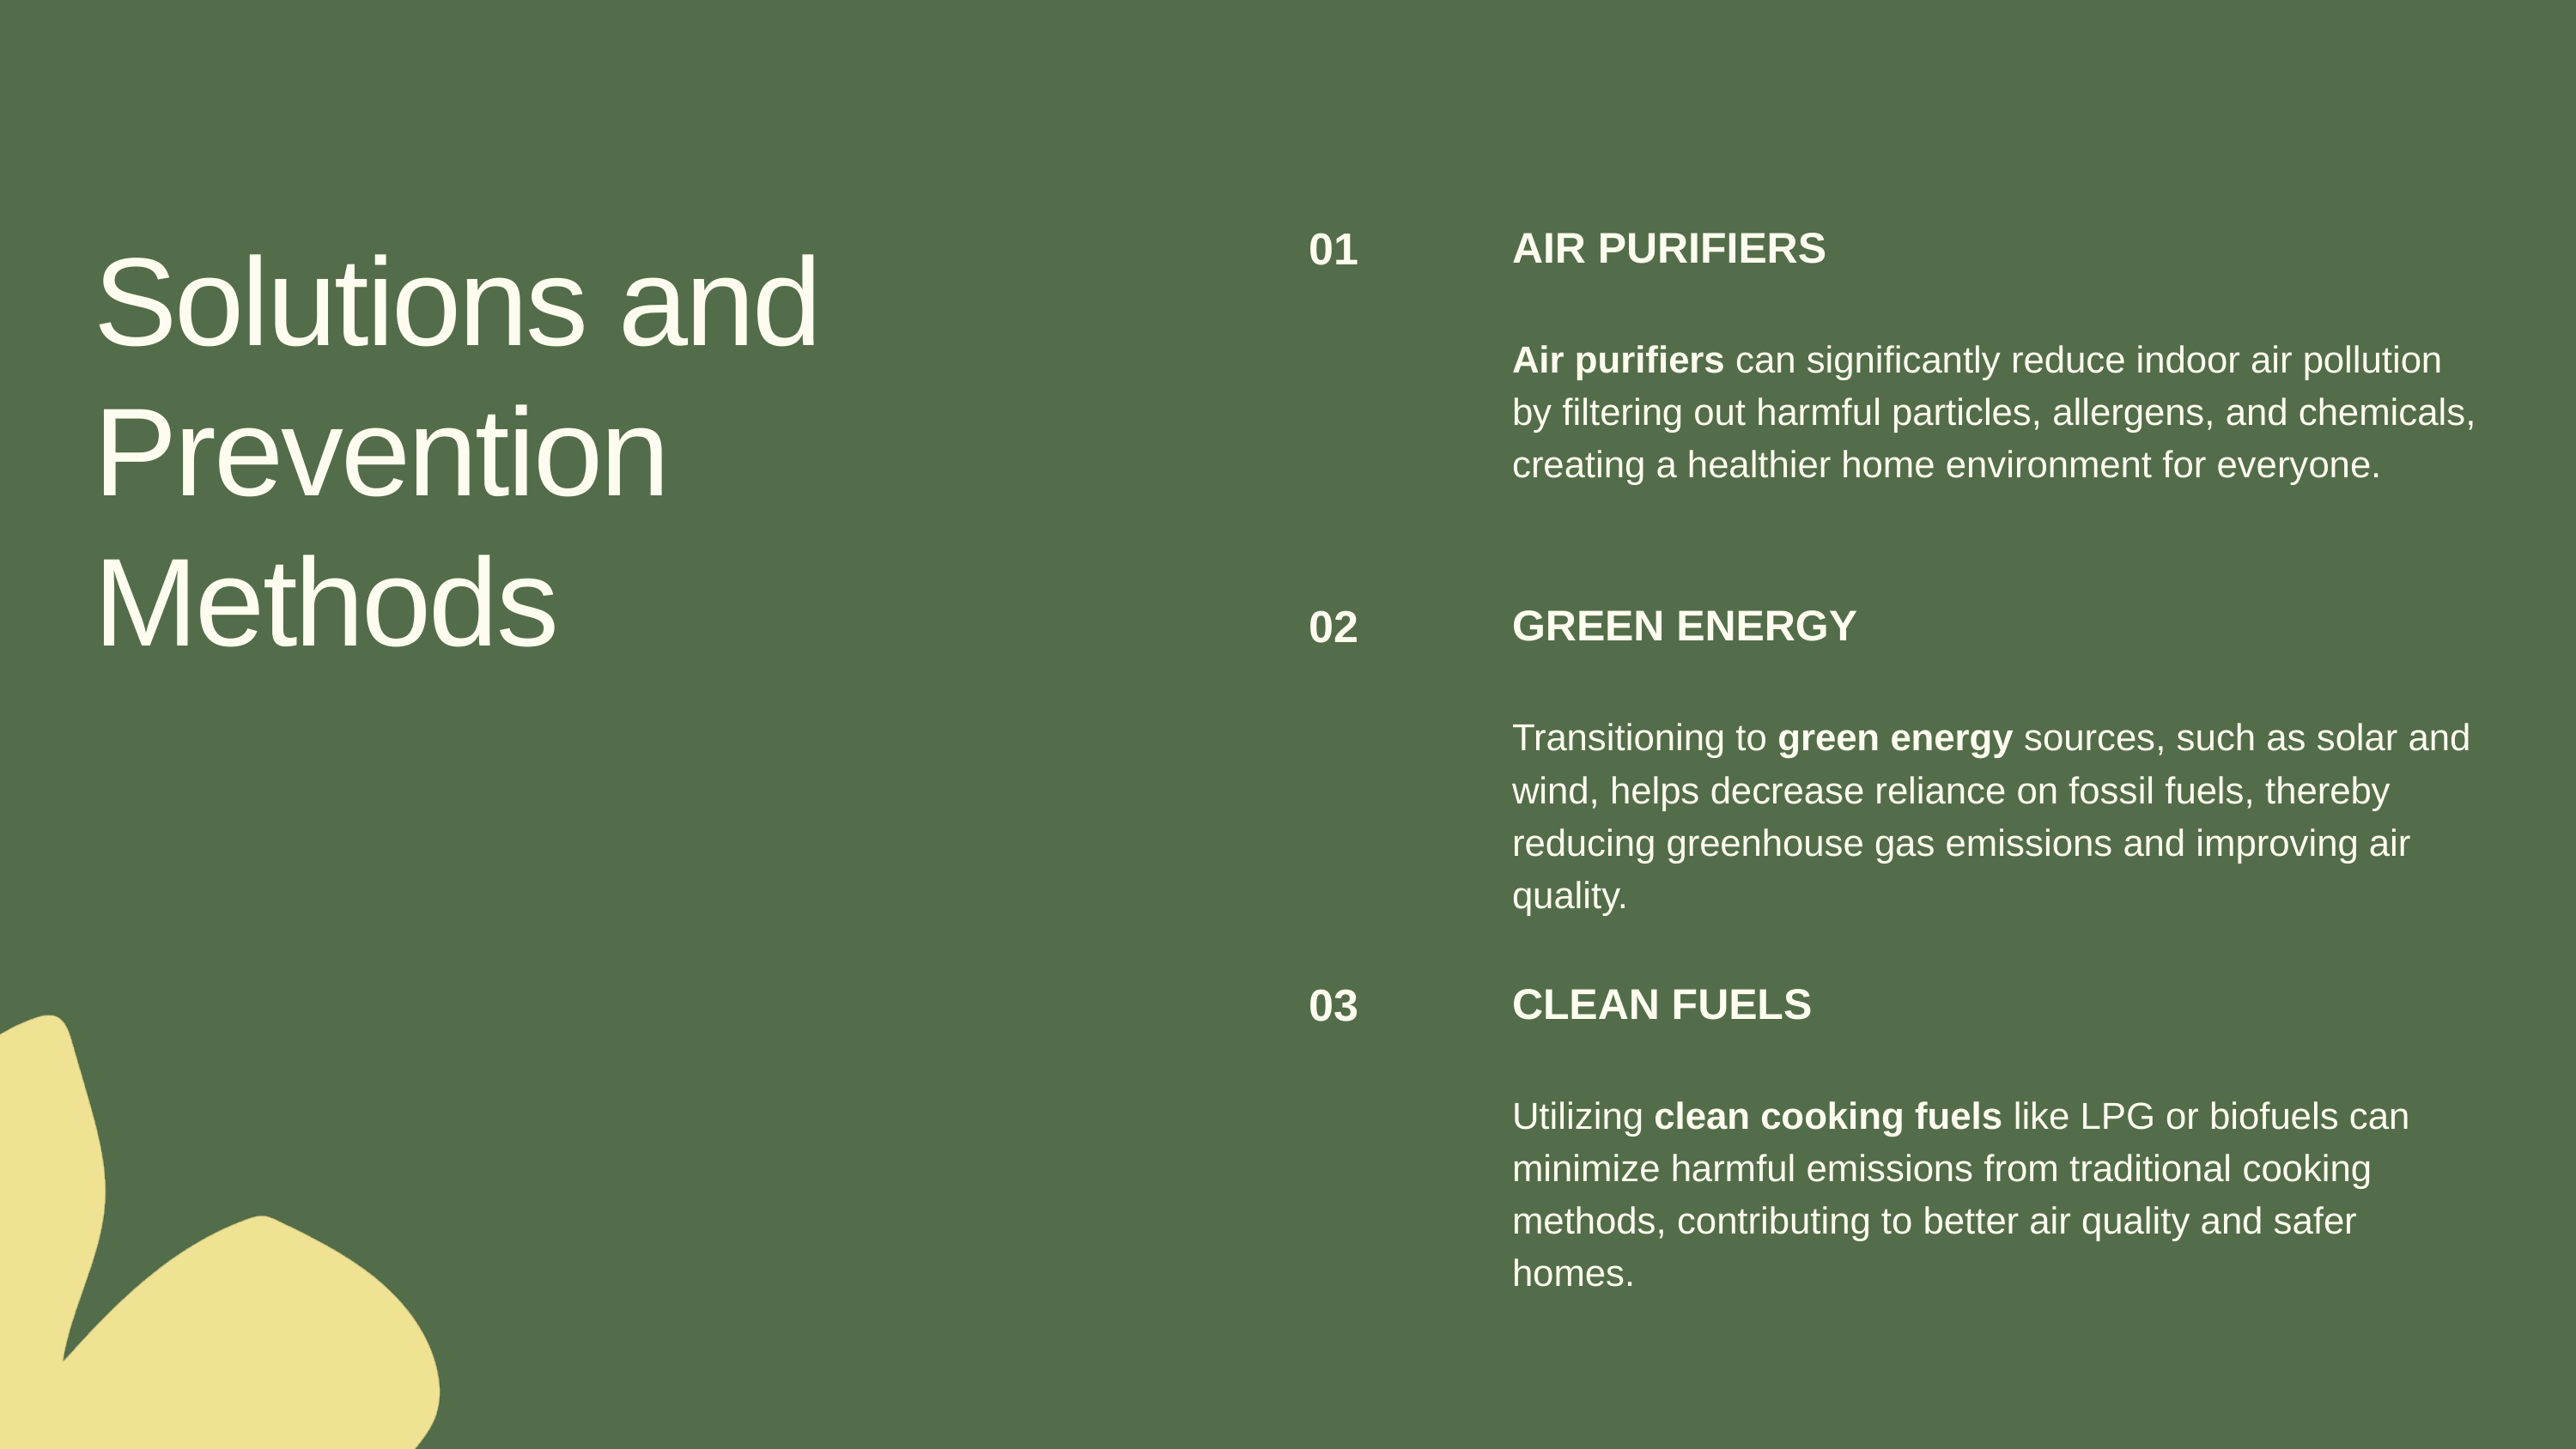

Solutions and Prevention Methods
01
AIR PURIFIERS
Air purifiers can significantly reduce indoor air pollution by filtering out harmful particles, allergens, and chemicals, creating a healthier home environment for everyone.
02
GREEN ENERGY
Transitioning to green energy sources, such as solar and wind, helps decrease reliance on fossil fuels, thereby reducing greenhouse gas emissions and improving air quality.
03
CLEAN FUELS
Utilizing clean cooking fuels like LPG or biofuels can minimize harmful emissions from traditional cooking methods, contributing to better air quality and safer homes.